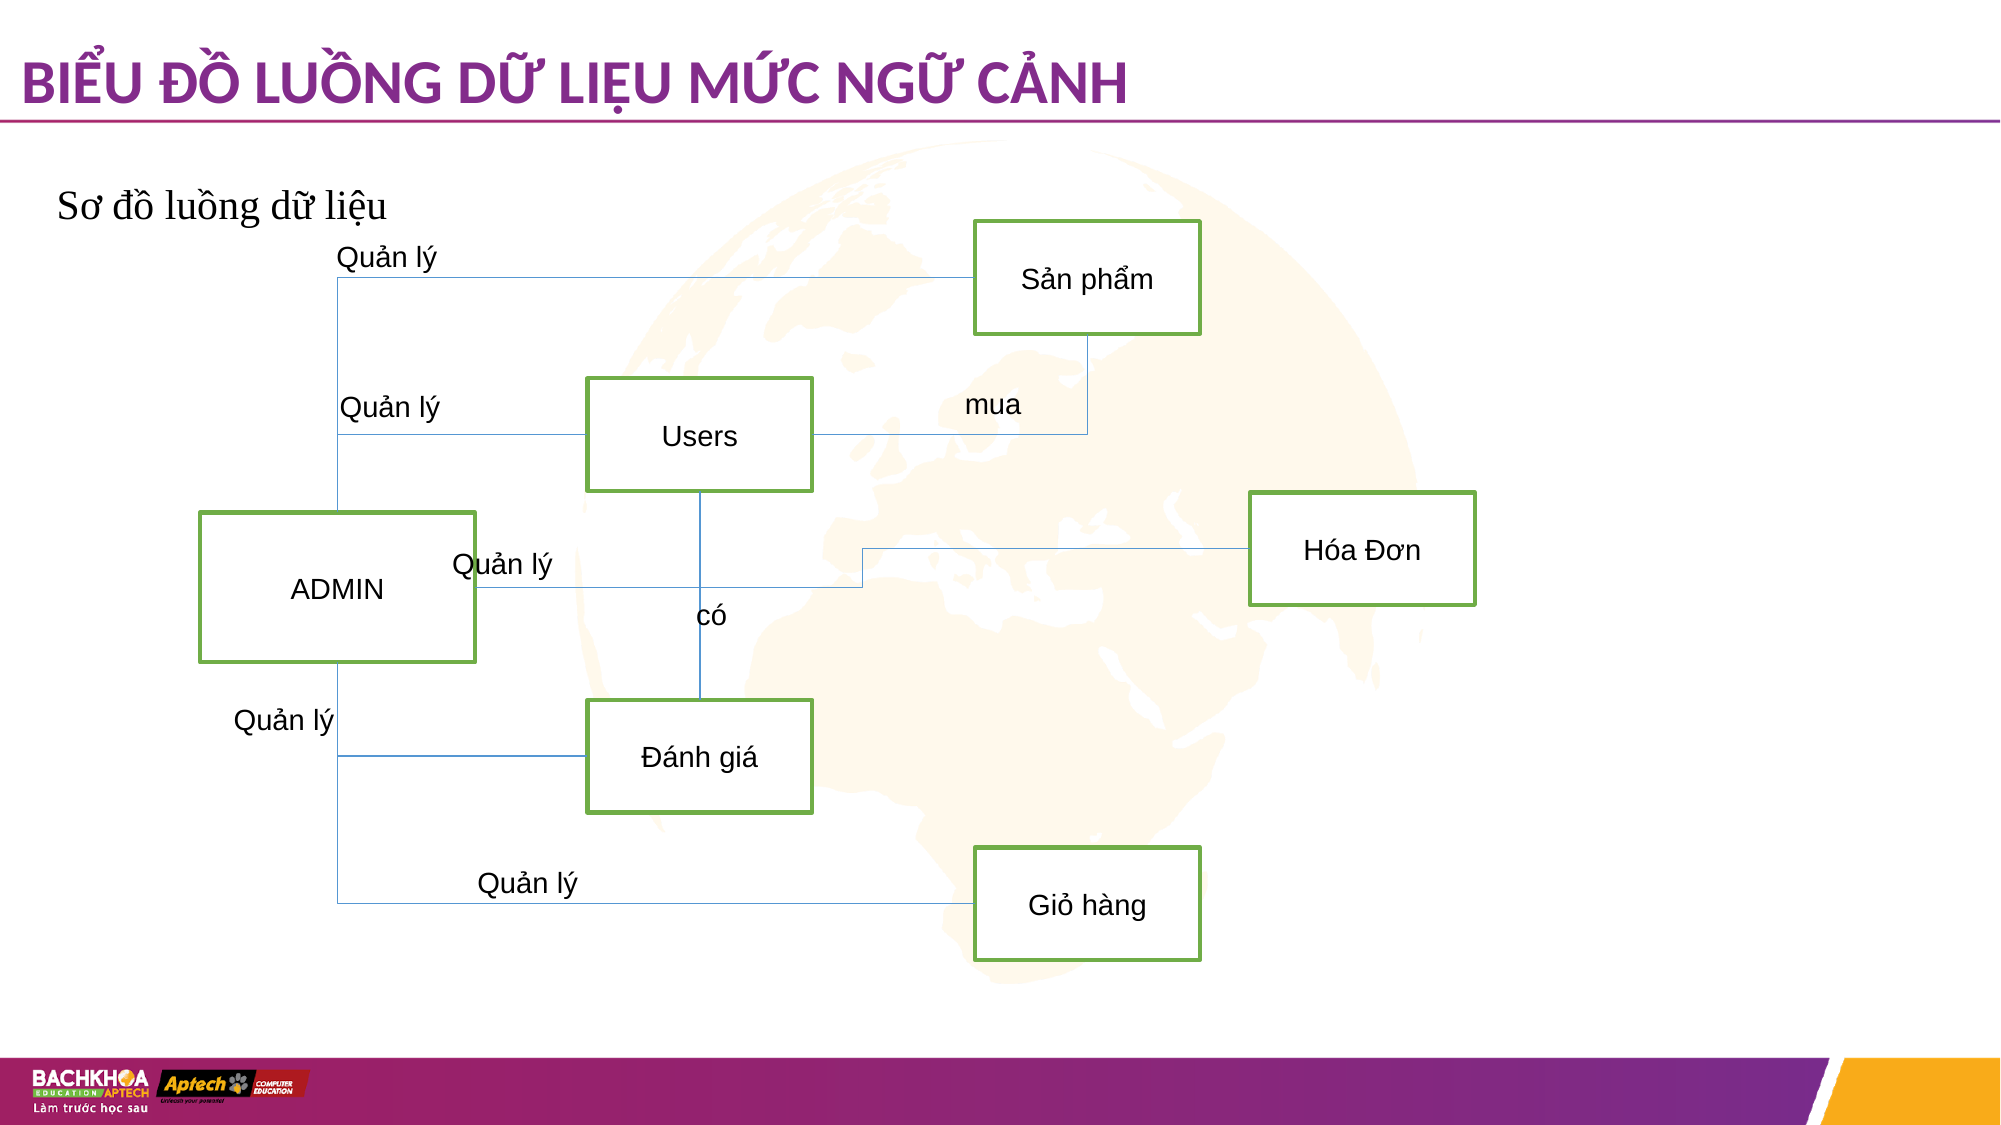

# BIỂU ĐỒ LUỒNG DỮ LIỆU MỨC NGỮ CẢNH
Sơ đồ luồng dữ liệu
Sản phẩm
Quản lý
Users
mua
Quản lý
Hóa Đơn
ADMIN
Quản lý
có
Quản lý
Đánh giá
Giỏ hàng
Quản lý